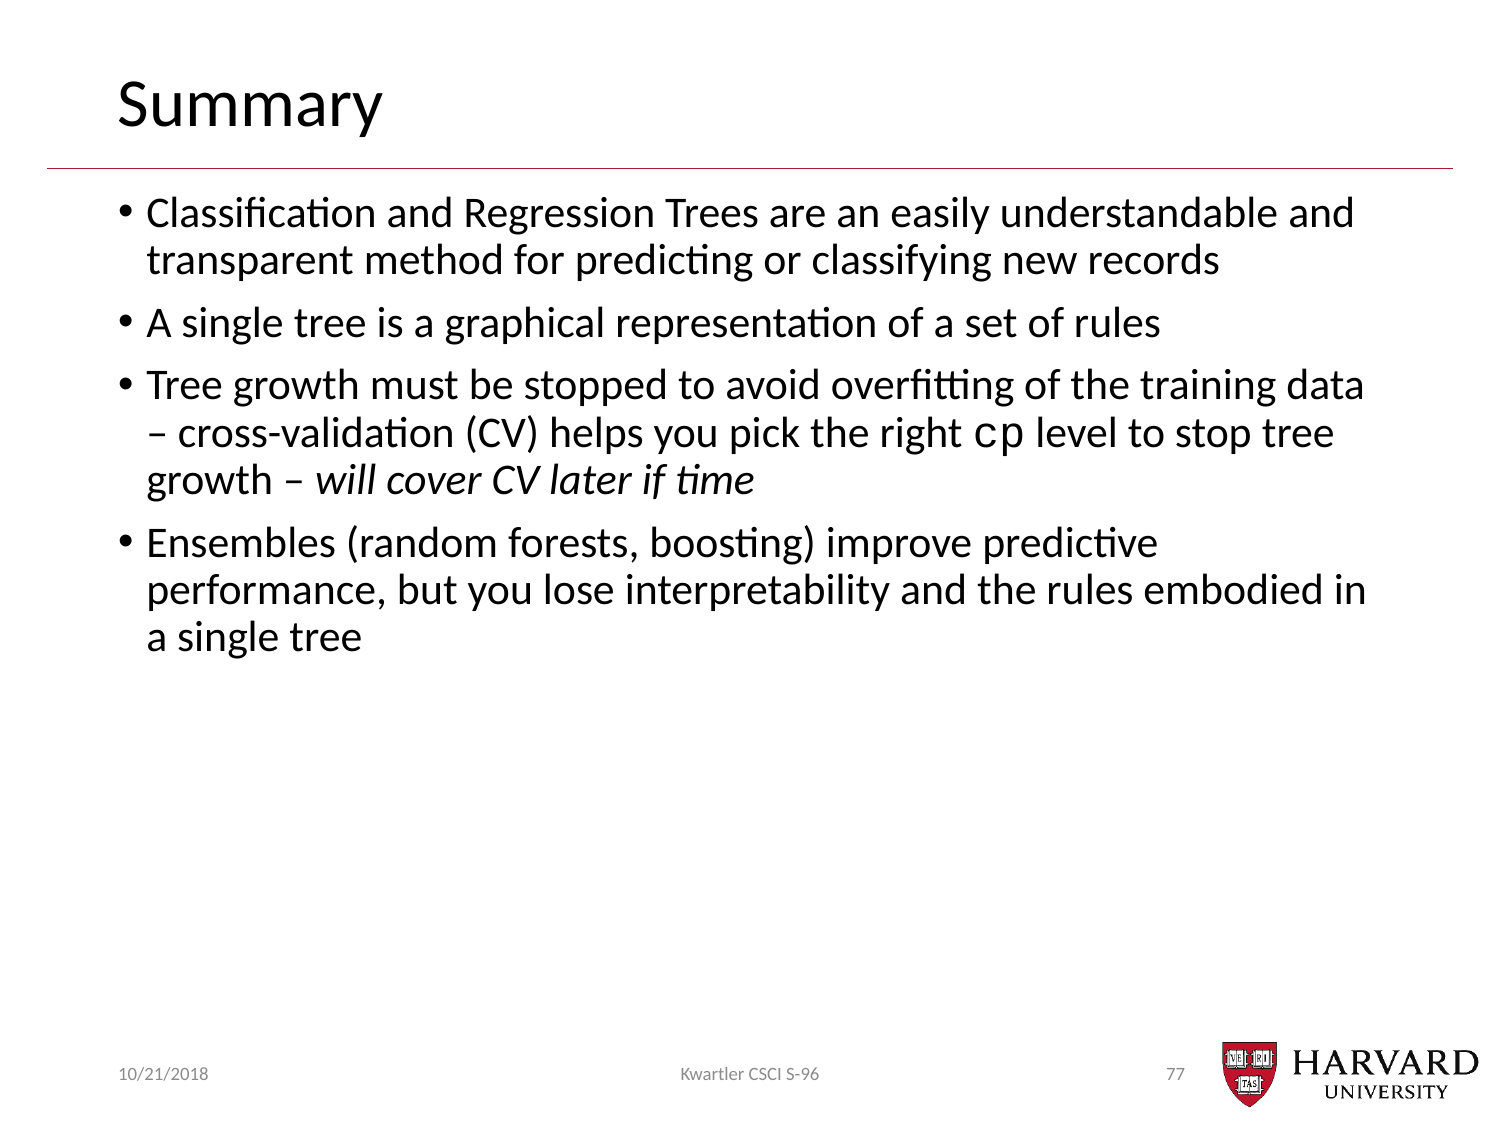

# Summary
Classification and Regression Trees are an easily understandable and transparent method for predicting or classifying new records
A single tree is a graphical representation of a set of rules
Tree growth must be stopped to avoid overfitting of the training data – cross-validation (CV) helps you pick the right cp level to stop tree growth – will cover CV later if time
Ensembles (random forests, boosting) improve predictive performance, but you lose interpretability and the rules embodied in a single tree
10/21/2018
Kwartler CSCI S-96
77